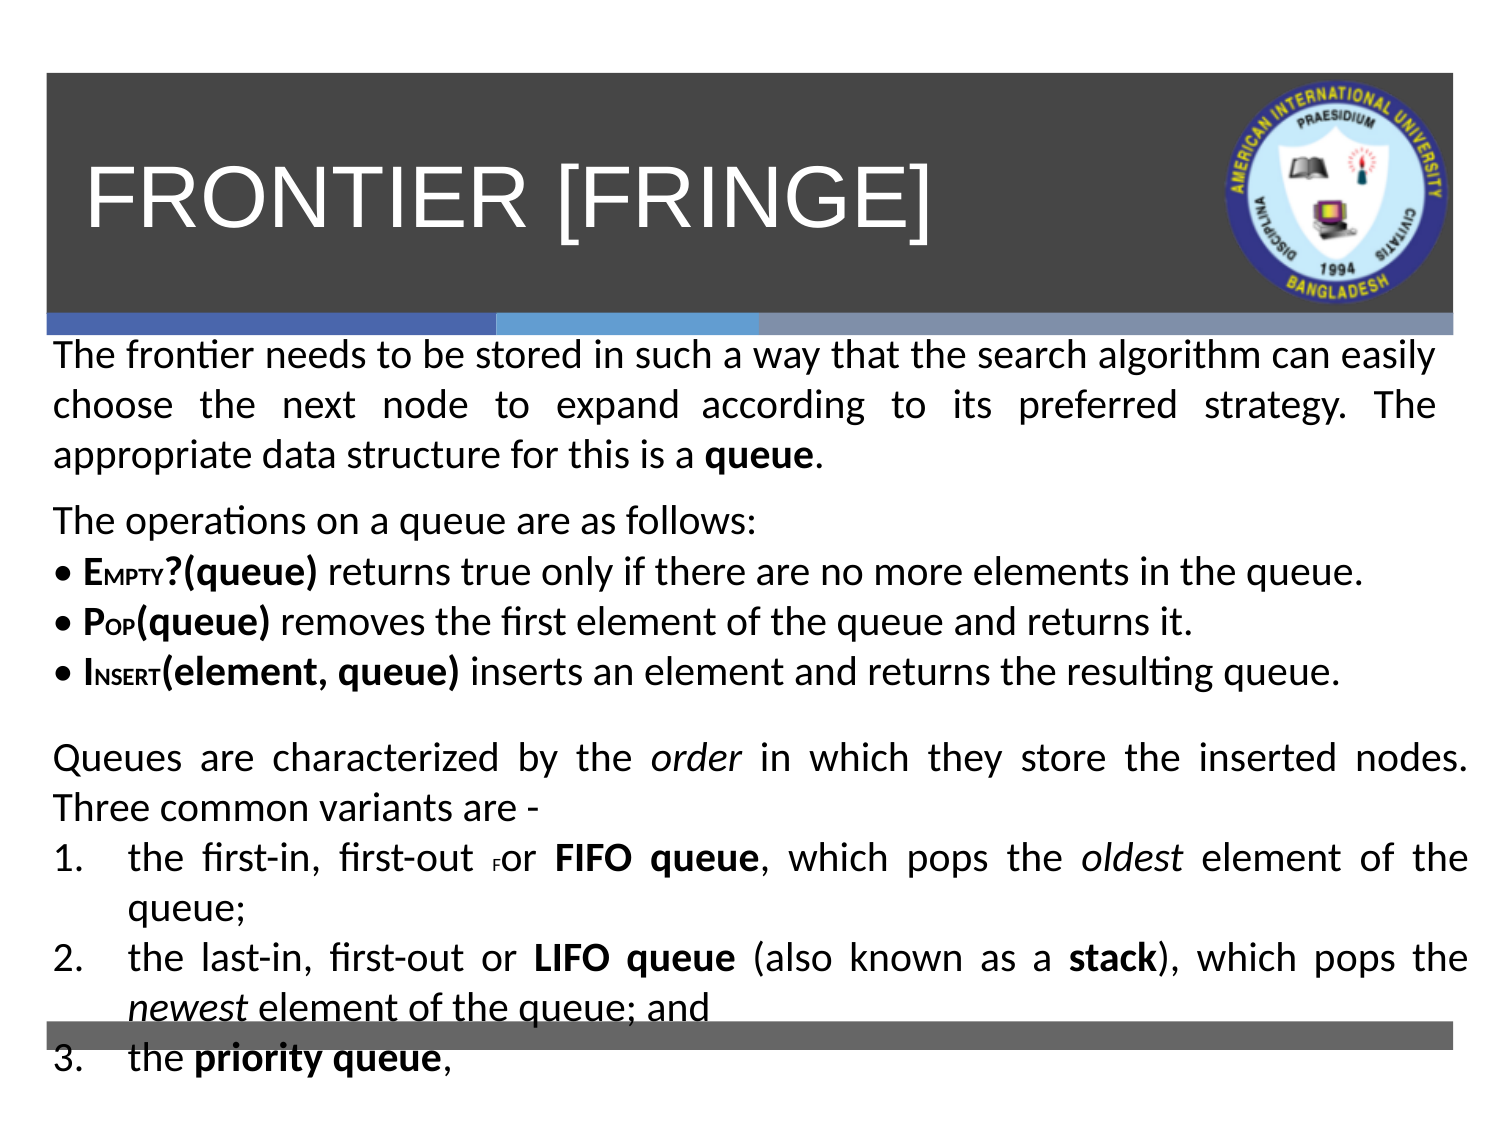

# FRONTIER [FRINGE]
The frontier needs to be stored in such a way that the search algorithm can easily choose the next node to expand according to its preferred strategy. The appropriate data structure for this is a queue.
The operations on a queue are as follows:
• EMPTY?(queue) returns true only if there are no more elements in the queue.
• POP(queue) removes the first element of the queue and returns it.
• INSERT(element, queue) inserts an element and returns the resulting queue.
Queues are characterized by the order in which they store the inserted nodes. Three common variants are -
the first-in, first-out For FIFO queue, which pops the oldest element of the queue;
the last-in, first-out or LIFO queue (also known as a stack), which pops the newest element of the queue; and
the priority queue,